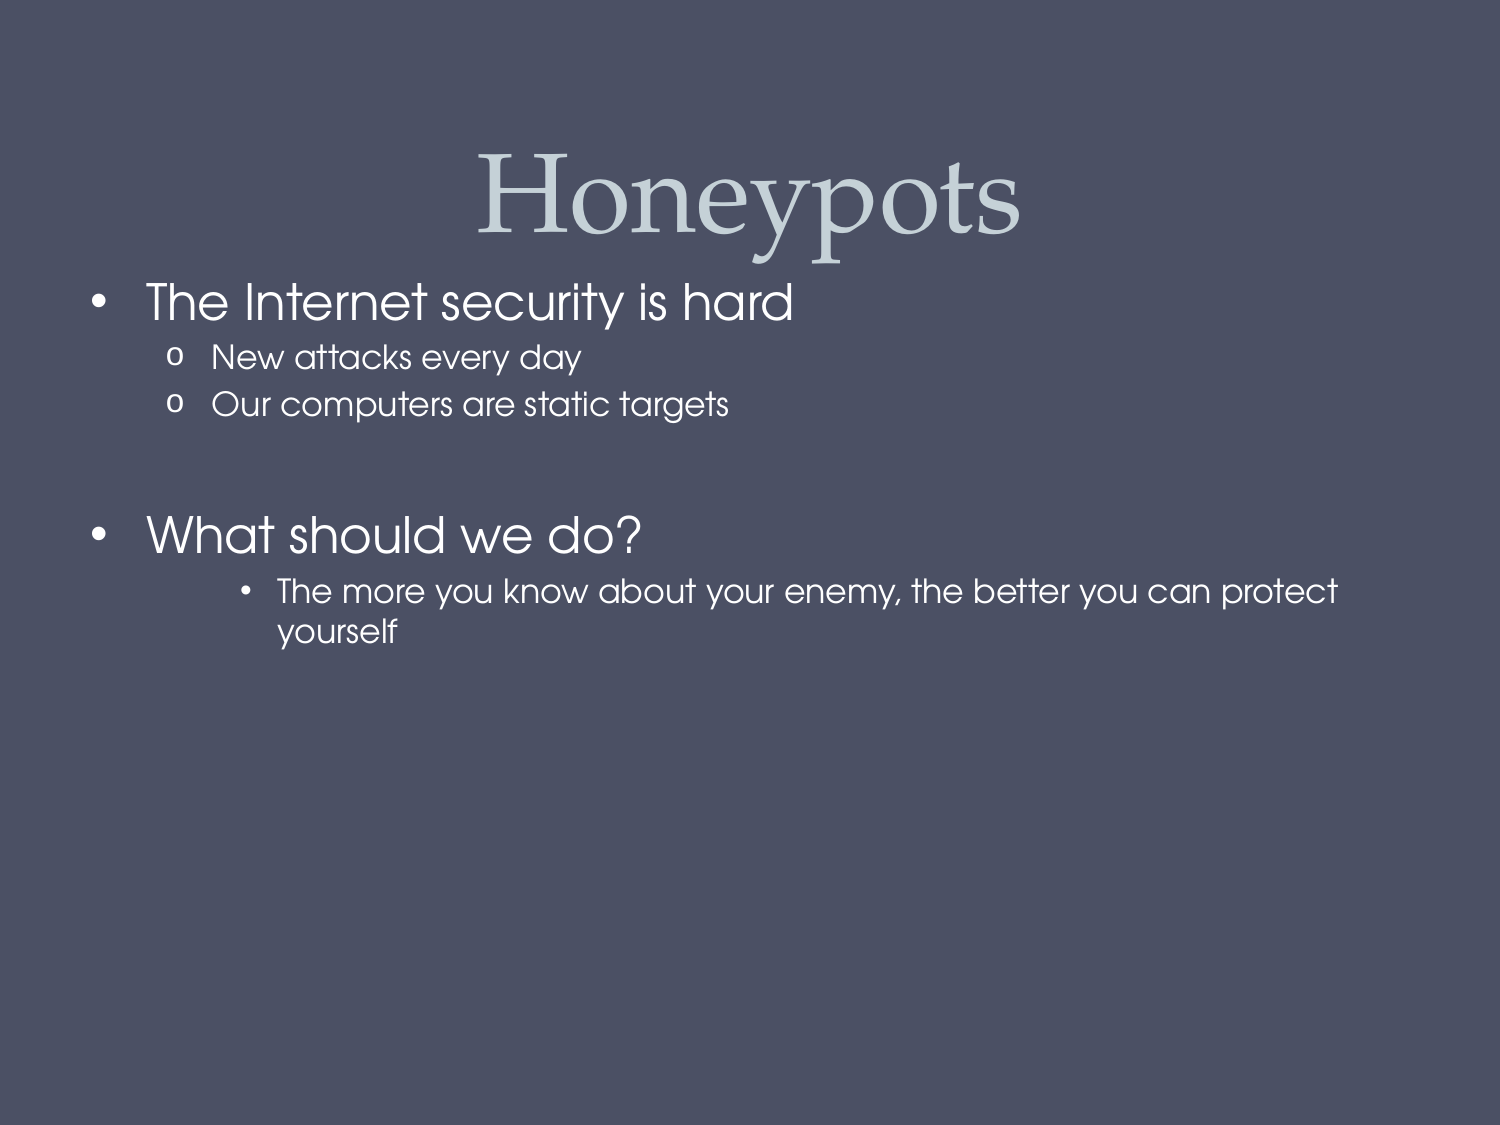

# Honeypots
The Internet security is hard
New attacks every day
Our computers are static targets

What should we do?
The more you know about your enemy, the better you can protect yourself